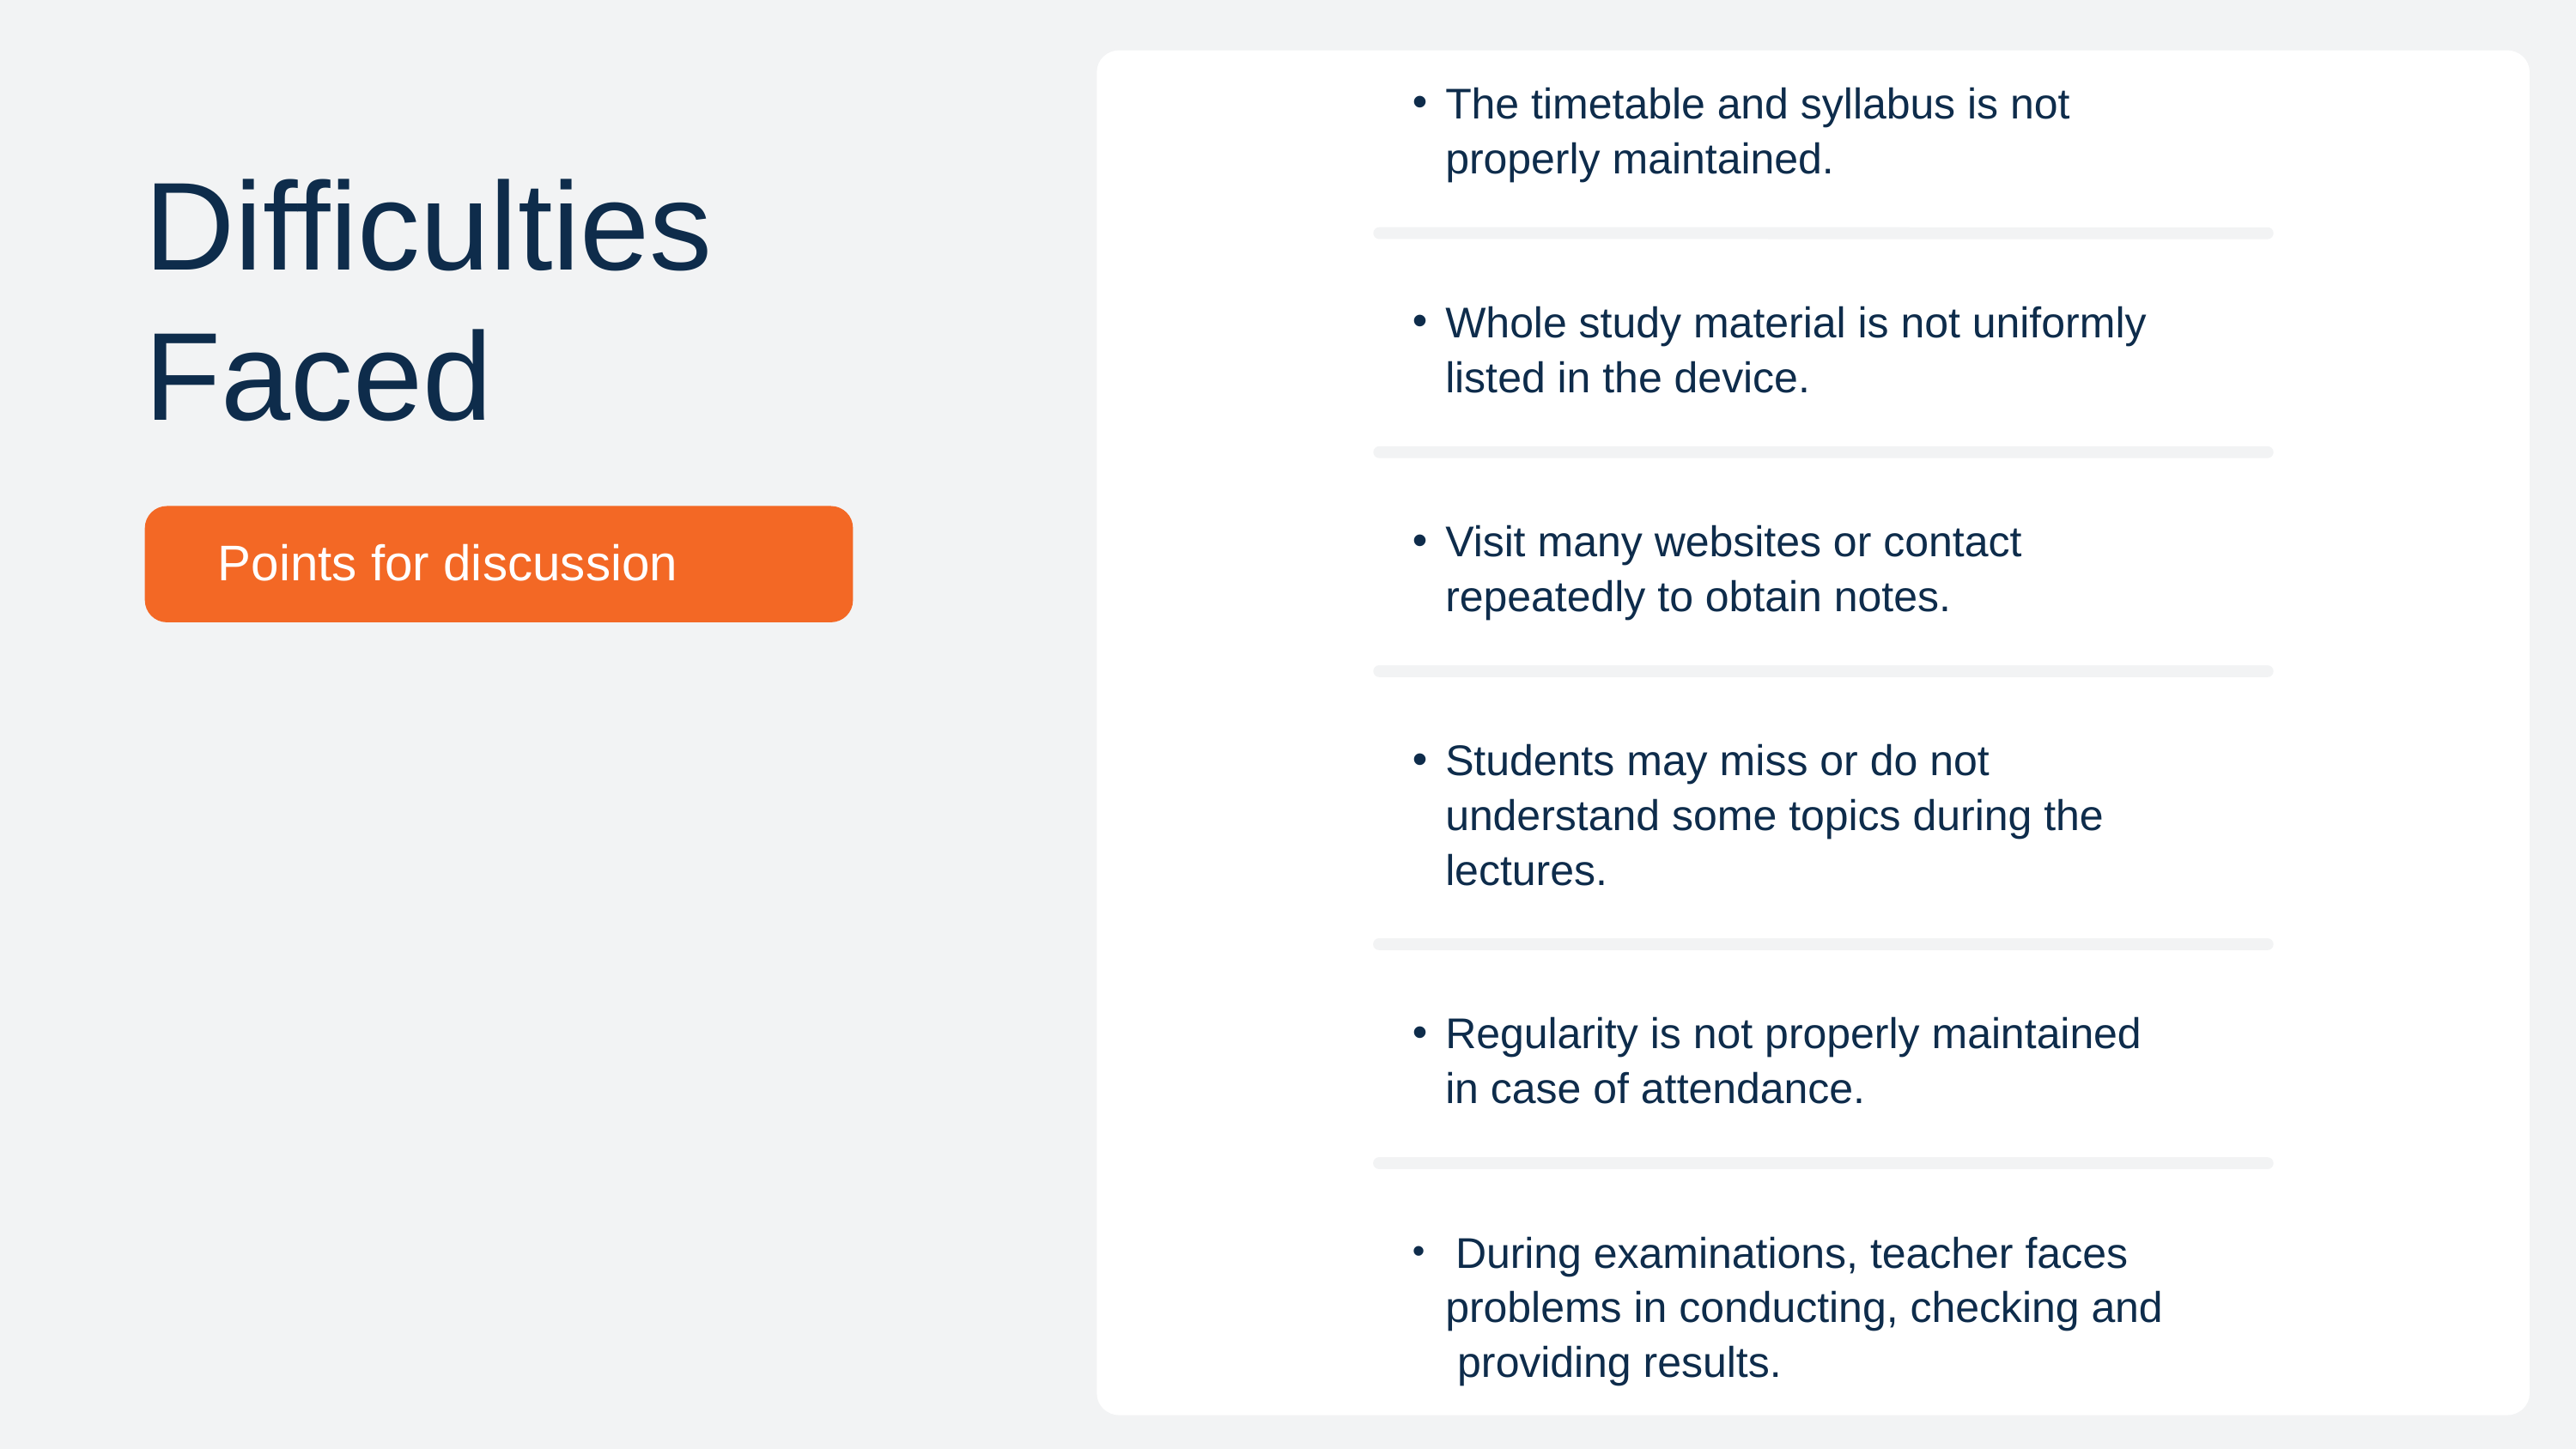

The timetable and syllabus is not properly maintained.

Whole study material is not uniformly listed in the device.

Visit many websites or contact repeatedly to obtain notes.

Students may miss or do not understand some topics during the lectures.

Regularity is not properly maintained in case of attendance.

 During examinations, teacher faces  problems in conducting, checking and   providing results.
Difficulties Faced

Points for discussion